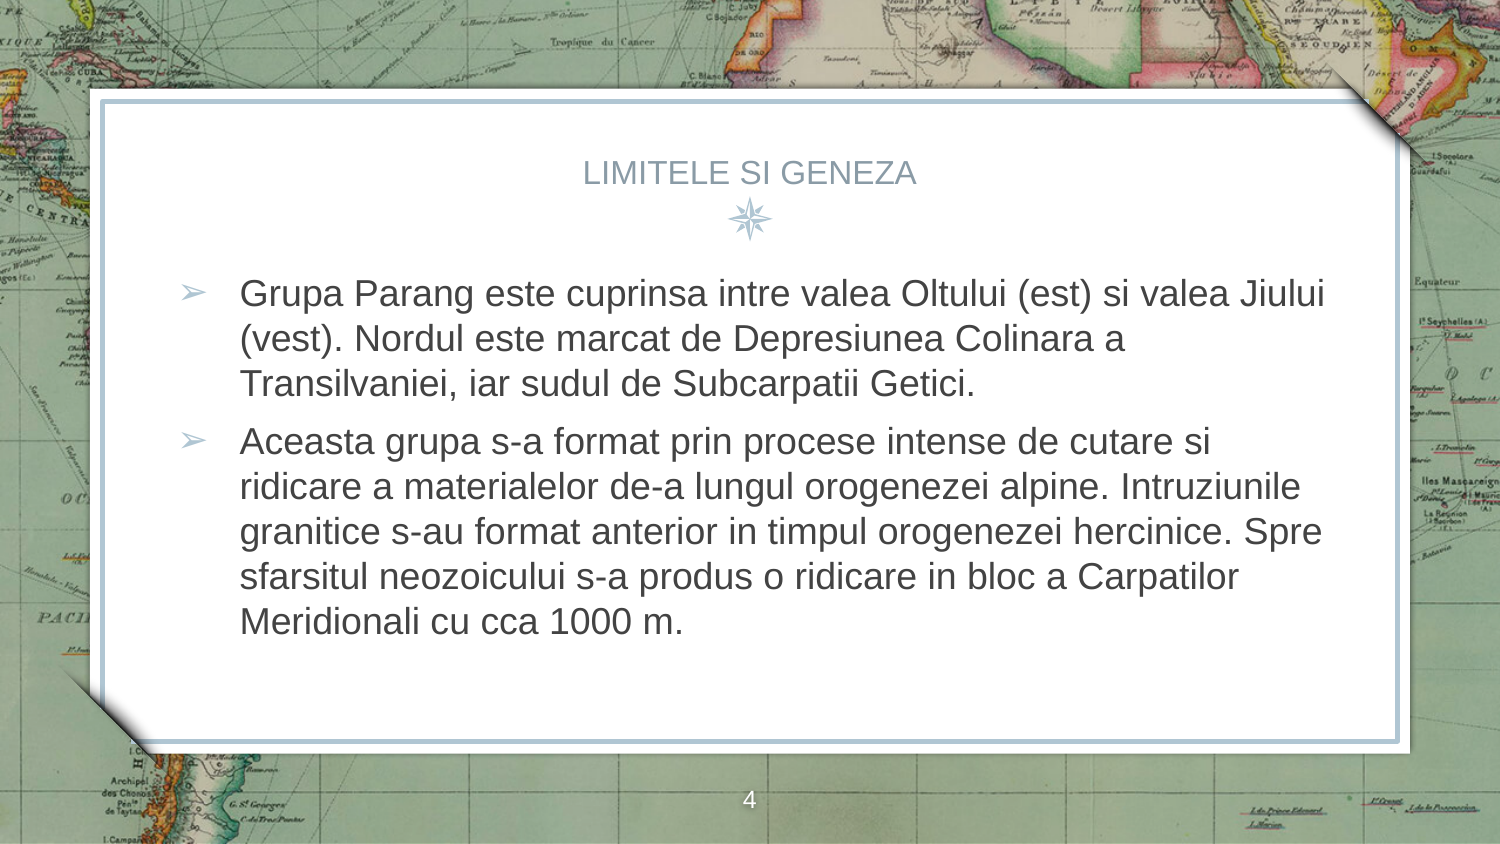

# LIMITELE SI GENEZA
Grupa Parang este cuprinsa intre valea Oltului (est) si valea Jiului (vest). Nordul este marcat de Depresiunea Colinara a Transilvaniei, iar sudul de Subcarpatii Getici.
Aceasta grupa s-a format prin procese intense de cutare si ridicare a materialelor de-a lungul orogenezei alpine. Intruziunile granitice s-au format anterior in timpul orogenezei hercinice. Spre sfarsitul neozoicului s-a produs o ridicare in bloc a Carpatilor Meridionali cu cca 1000 m.

4